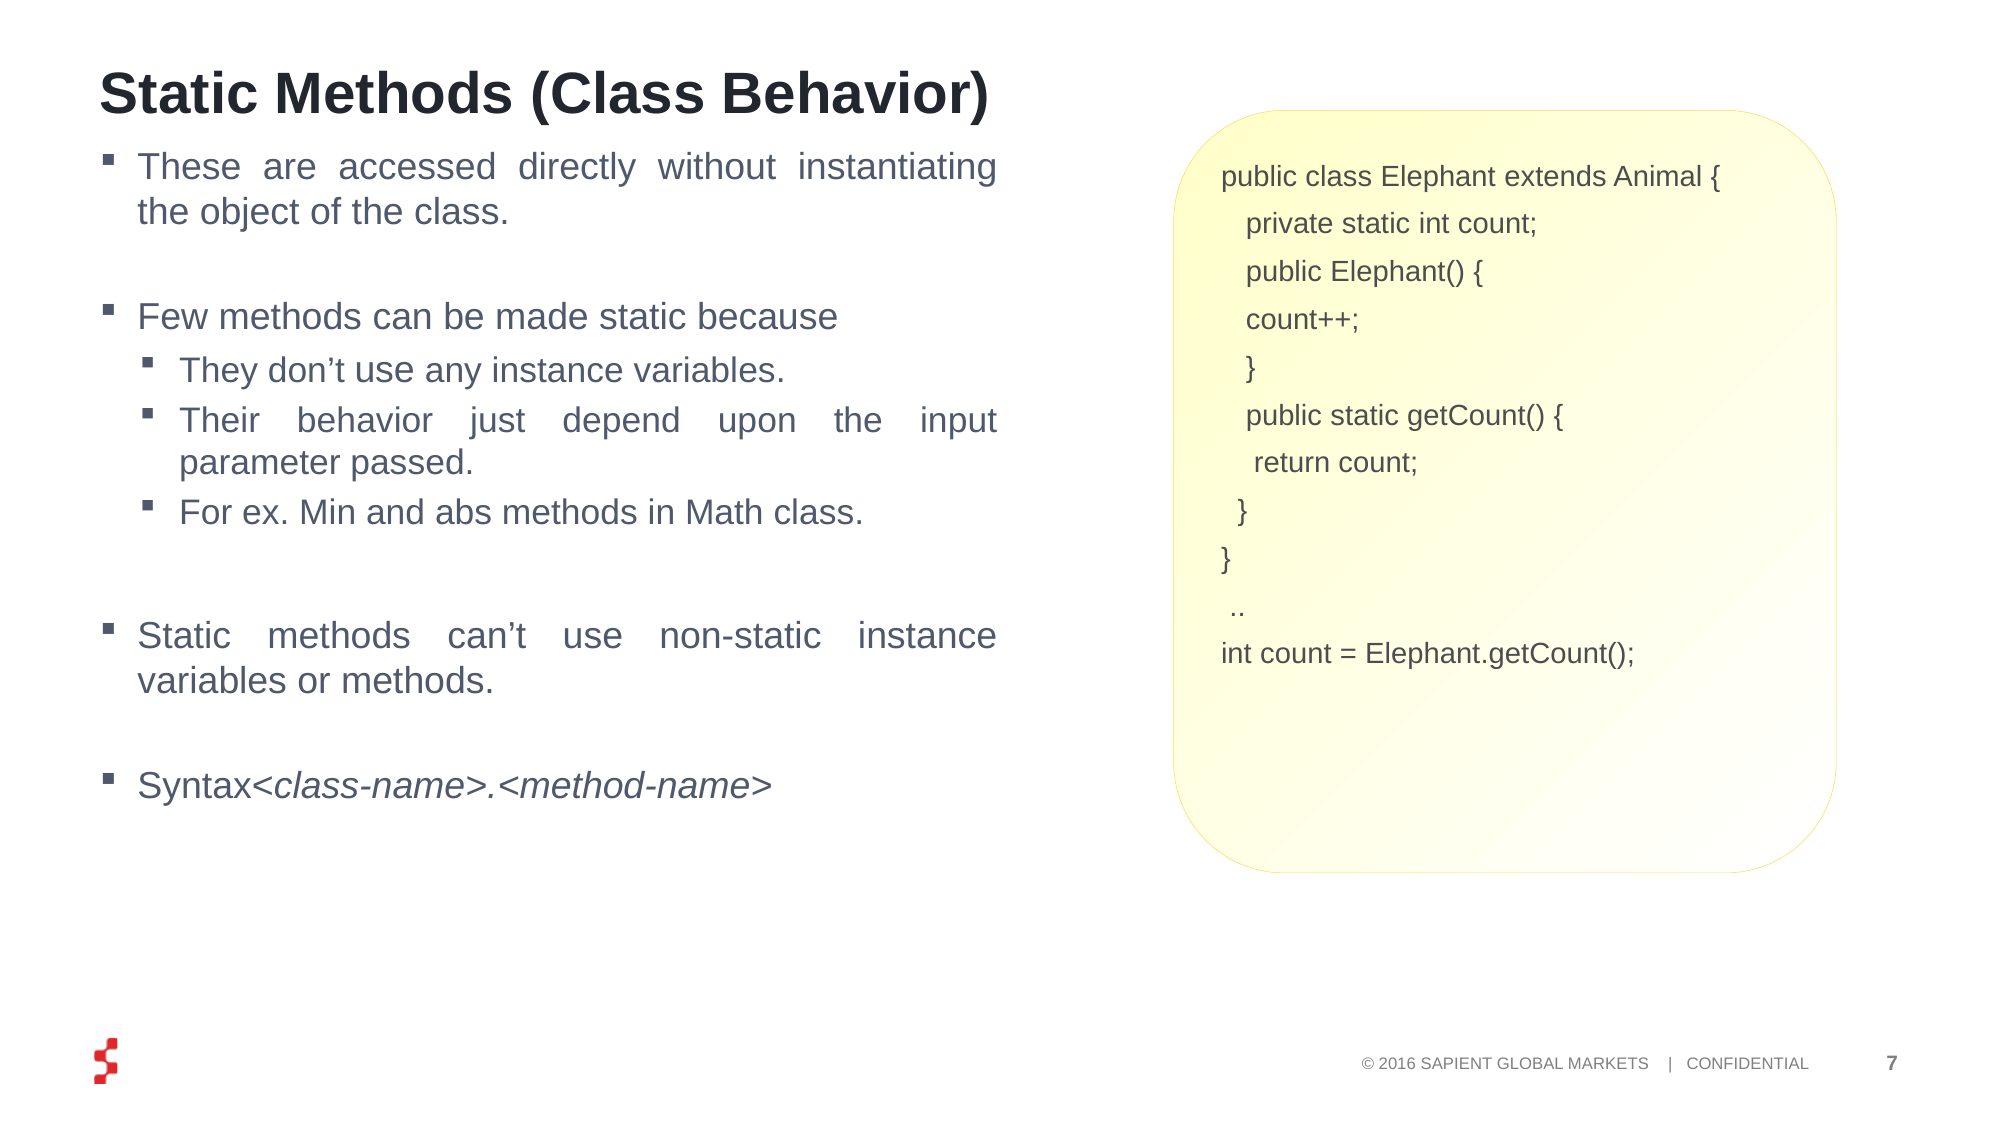

# Static Methods (Class Behavior)
public class Elephant extends Animal {
   private static int count;
   public Elephant() {
   count++;
   }
   public static getCount() {
    return count;
  }
}
 ..
int count = Elephant.getCount();
These are accessed directly without instantiating the object of the class.

Few methods can be made static because
They don’t use any instance variables.
Their behavior just depend upon the input parameter passed.
For ex. Min and abs methods in Math class.

Static methods can’t use non-static instance variables or methods.

Syntax<class-name>.<method-name>